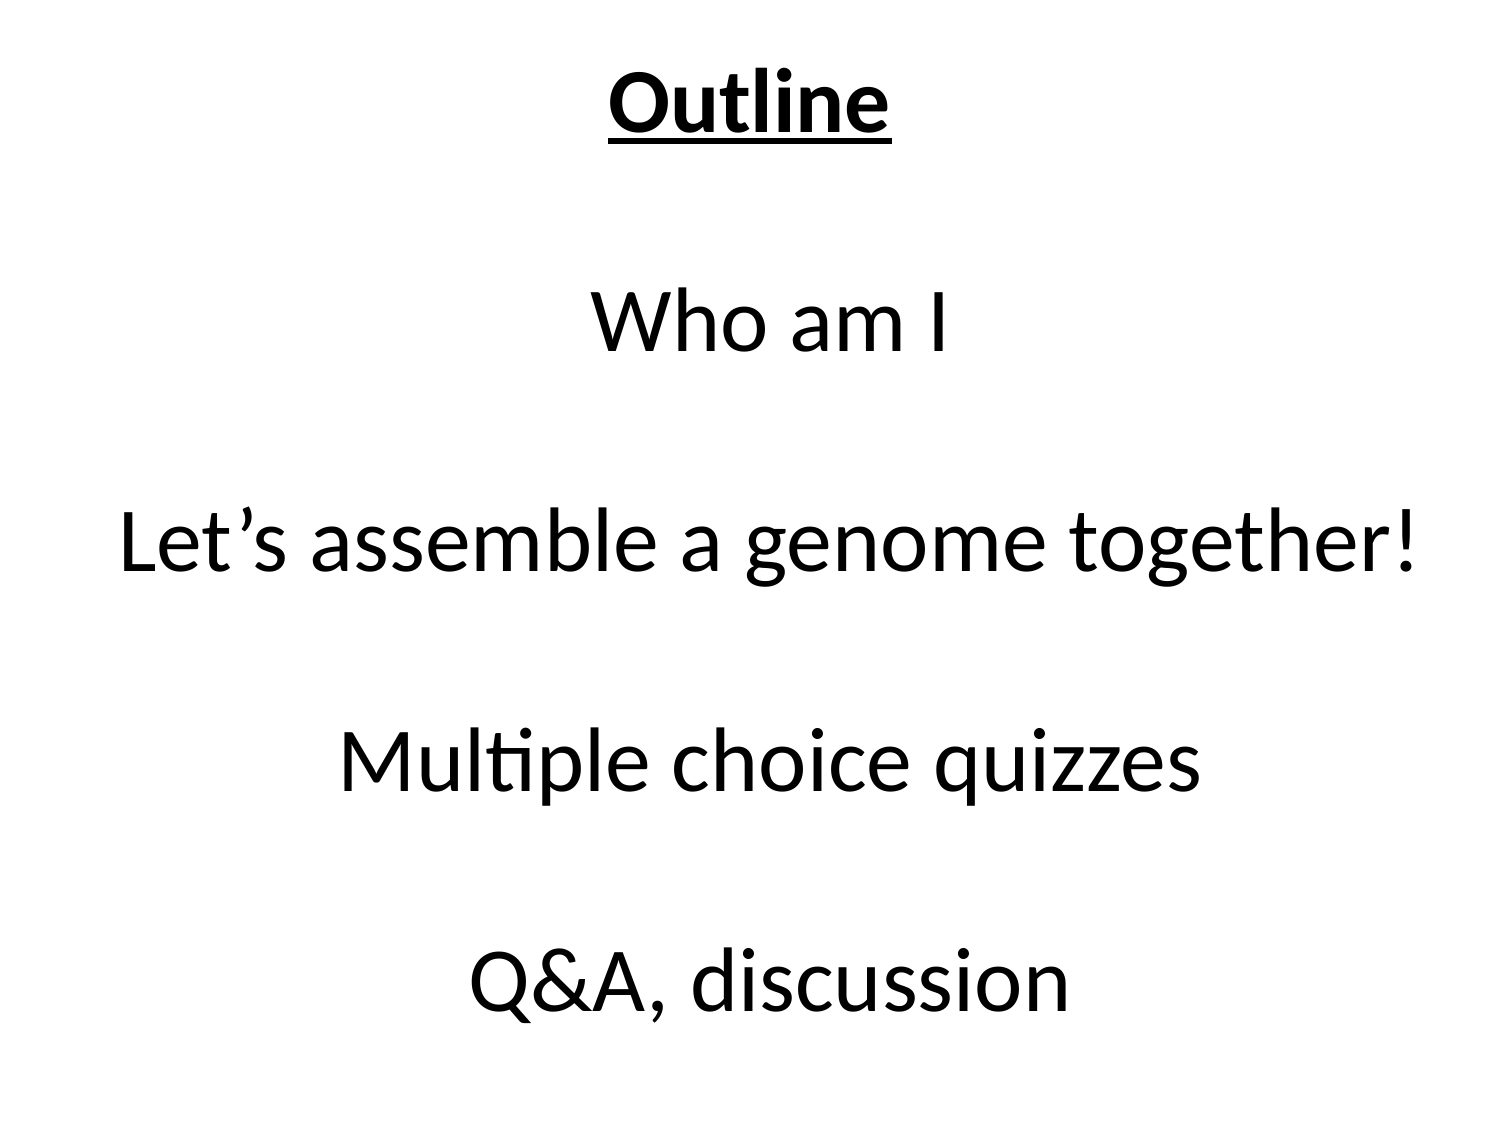

# Outline
Who am I

Let’s assemble a genome together!

Multiple choice quizzes

Q&A, discussion